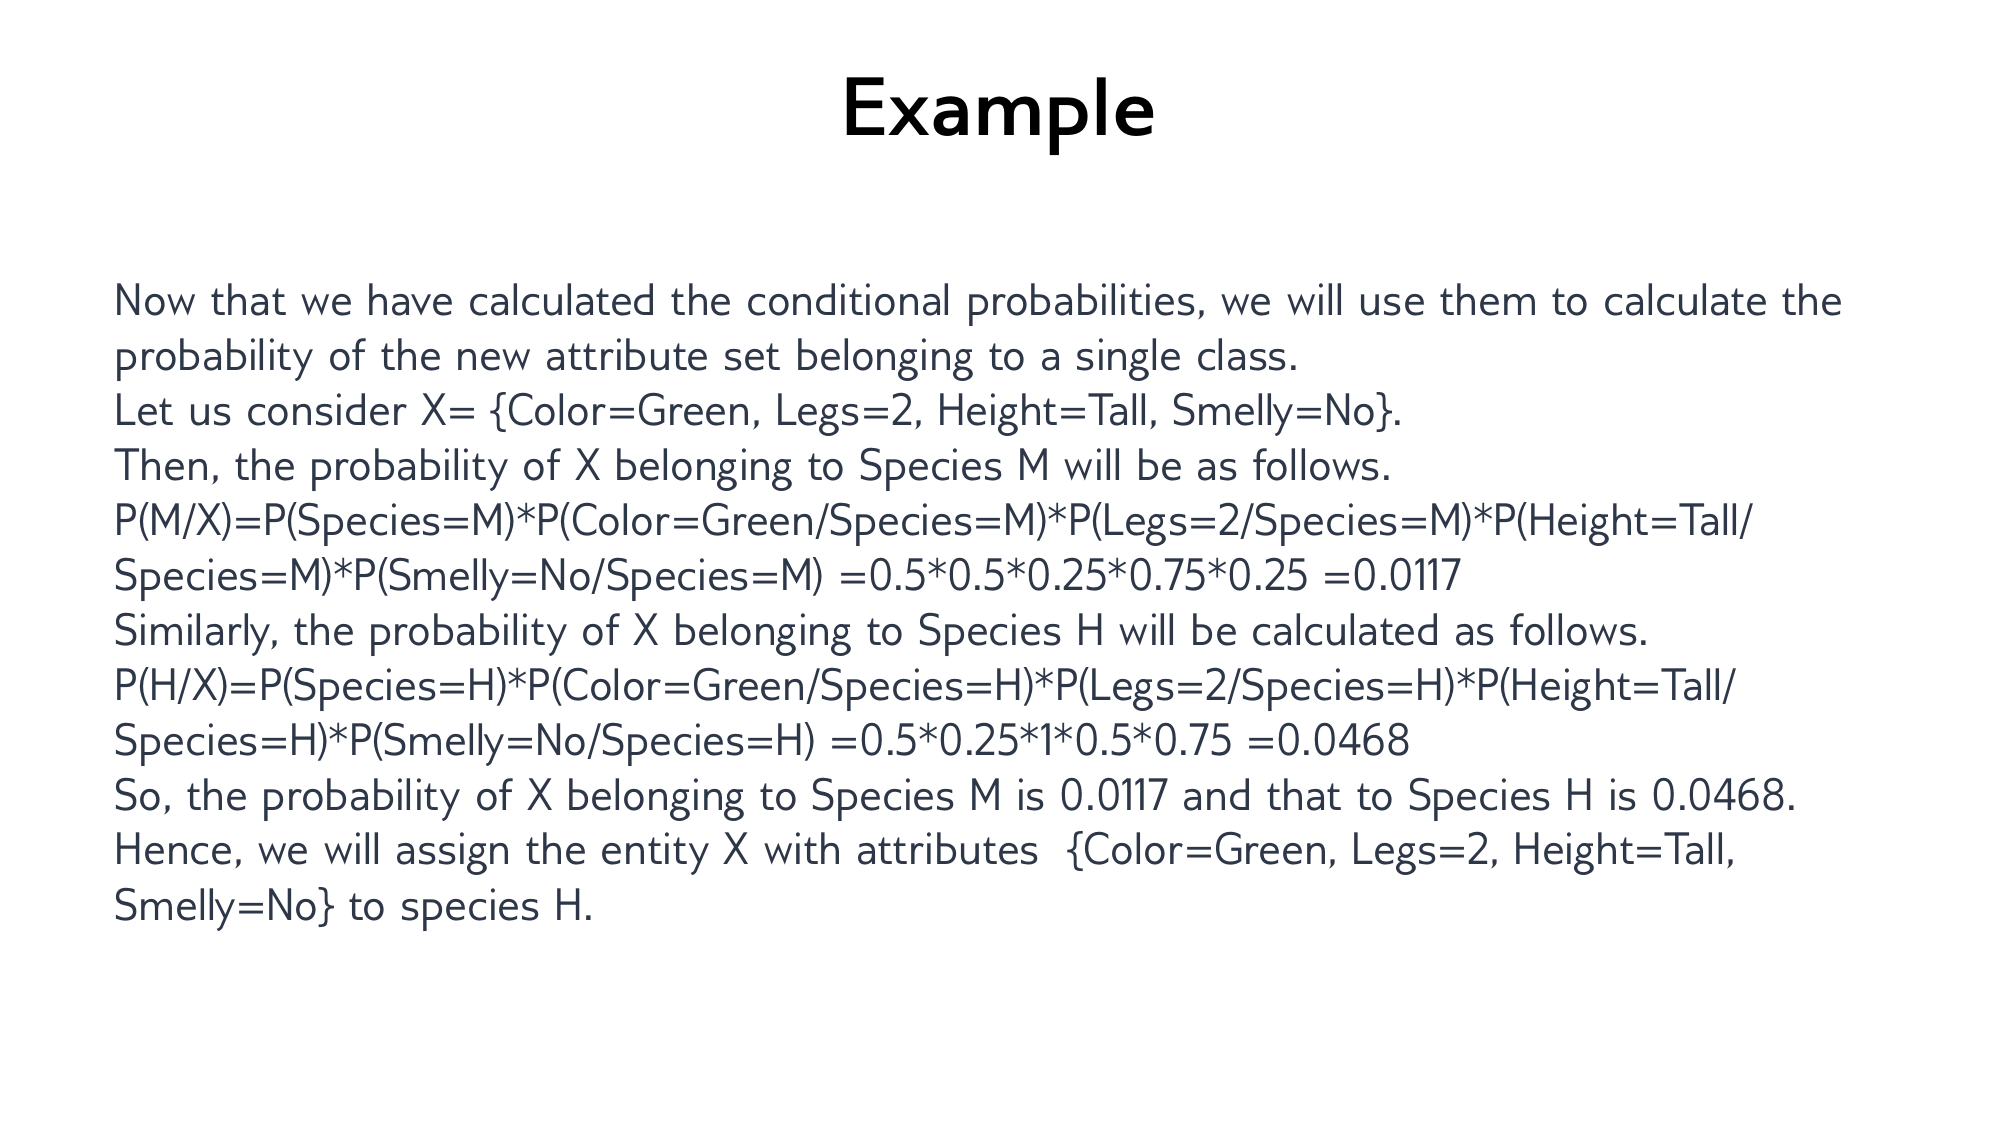

# Example
Now that we have calculated the conditional probabilities, we will use them to calculate the probability of the new attribute set belonging to a single class.
Let us consider X= {Color=Green, Legs=2, Height=Tall, Smelly=No}.
Then, the probability of X belonging to Species M will be as follows.
P(M/X)=P(Species=M)*P(Color=Green/Species=M)*P(Legs=2/Species=M)*P(Height=Tall/Species=M)*P(Smelly=No/Species=M) =0.5*0.5*0.25*0.75*0.25 =0.0117
Similarly, the probability of X belonging to Species H will be calculated as follows.
P(H/X)=P(Species=H)*P(Color=Green/Species=H)*P(Legs=2/Species=H)*P(Height=Tall/Species=H)*P(Smelly=No/Species=H) =0.5*0.25*1*0.5*0.75 =0.0468
So, the probability of X belonging to Species M is 0.0117 and that to Species H is 0.0468. Hence, we will assign the entity X with attributes  {Color=Green, Legs=2, Height=Tall, Smelly=No} to species H.